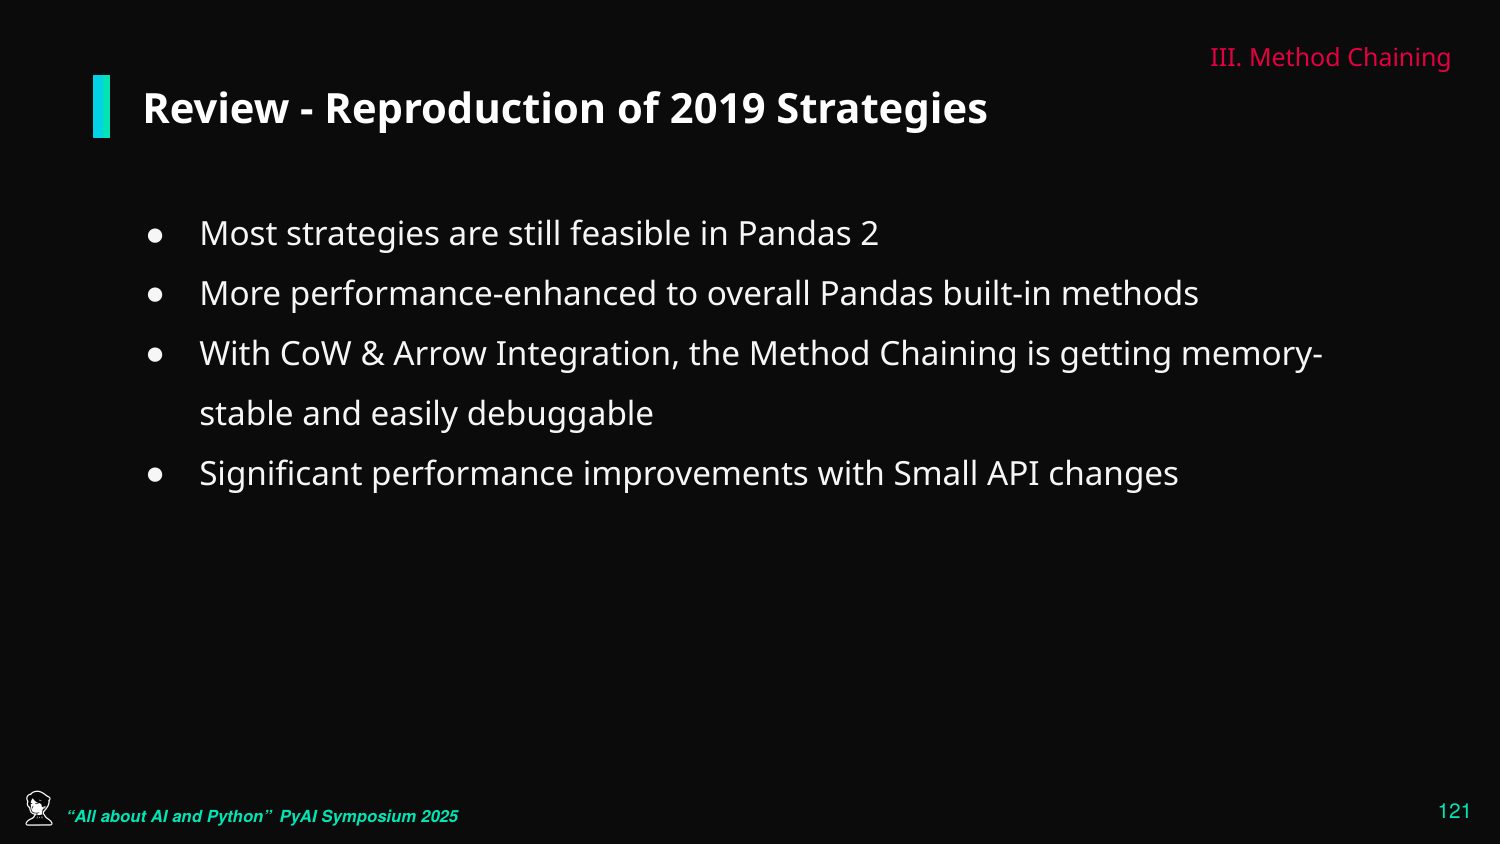

III. Method Chaining
# Review - Reproduction of 2019 Strategies
Most strategies are still feasible in Pandas 2
More performance-enhanced to overall Pandas built-in methods
With CoW & Arrow Integration, the Method Chaining is getting memory-stable and easily debuggable
Significant performance improvements with Small API changes
121